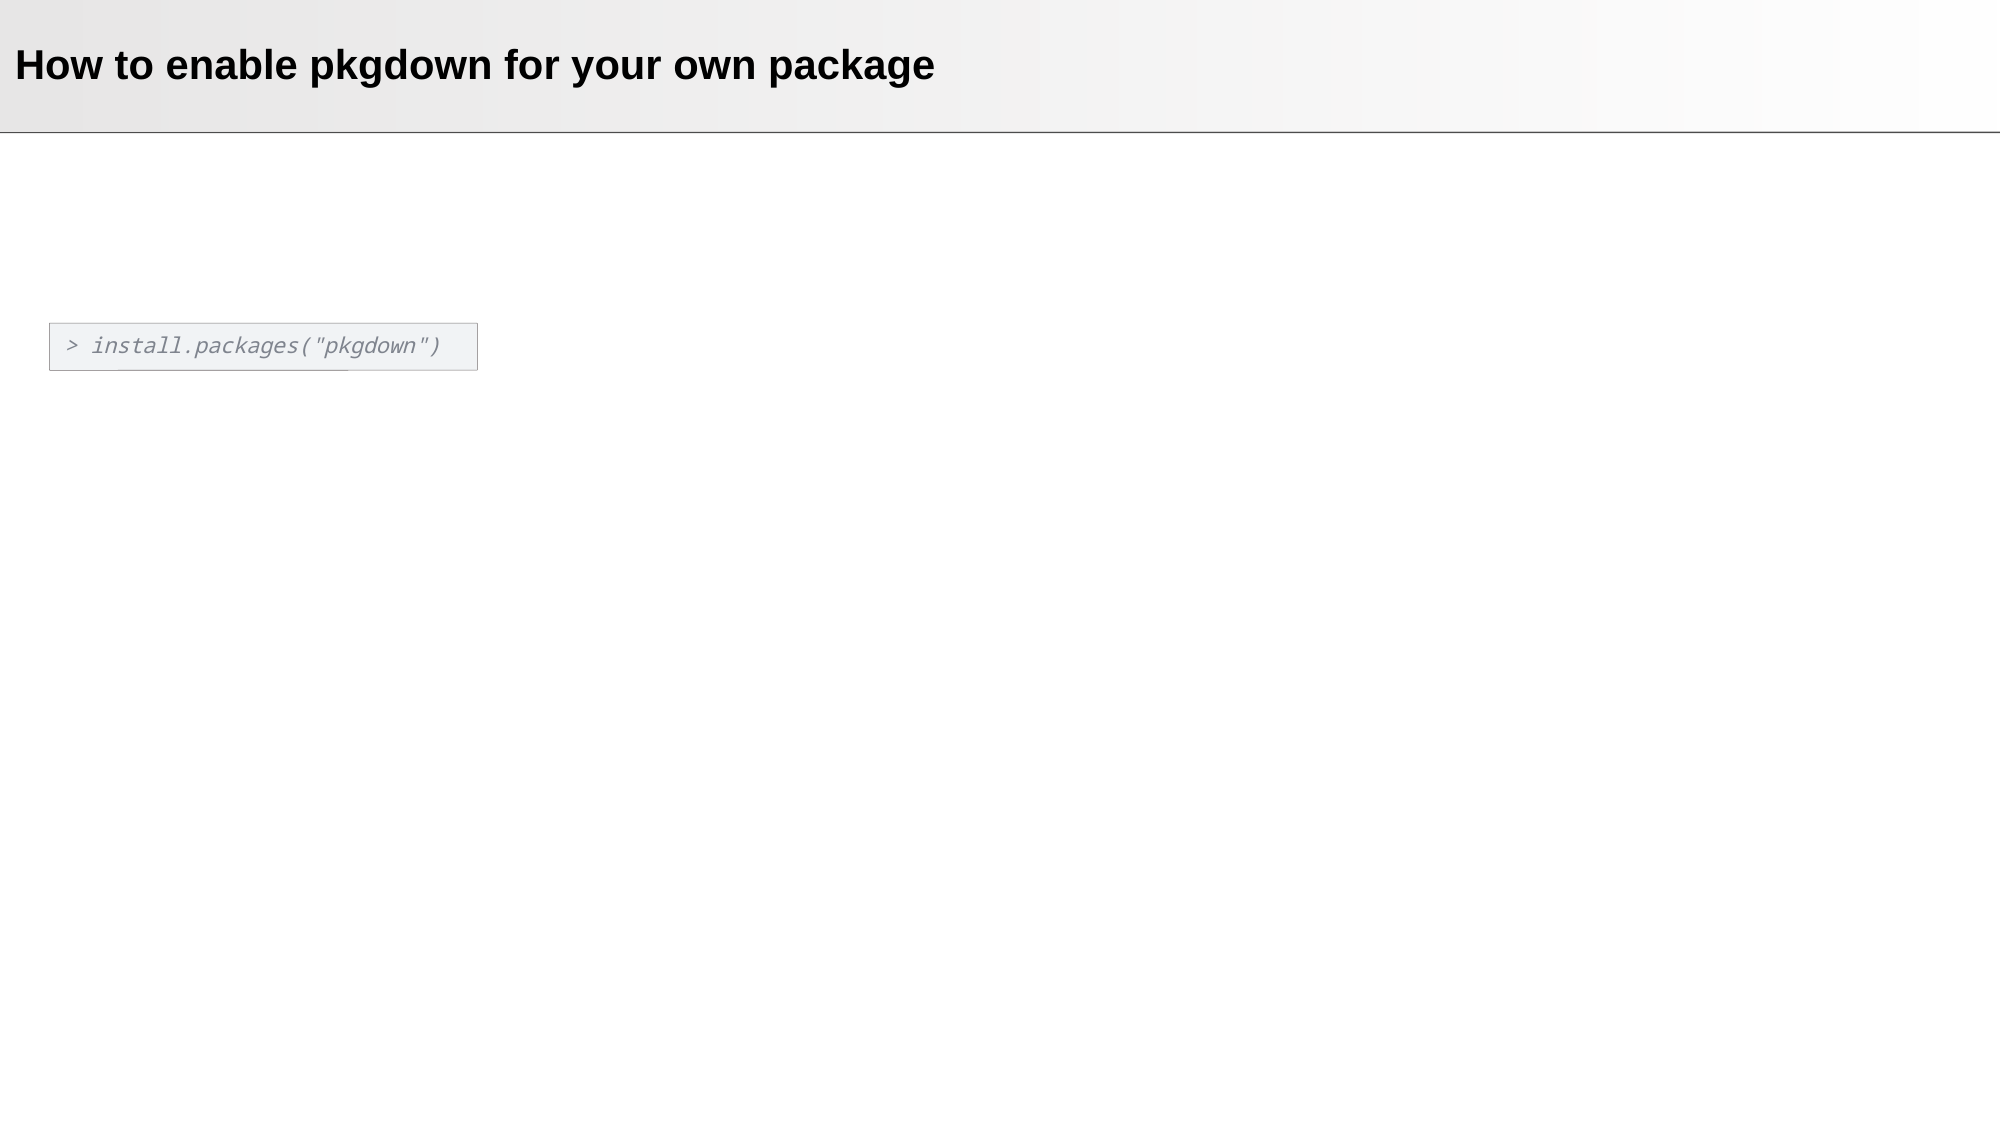

# How to enable pkgdown for your own package

> install.packages("pkgdown")